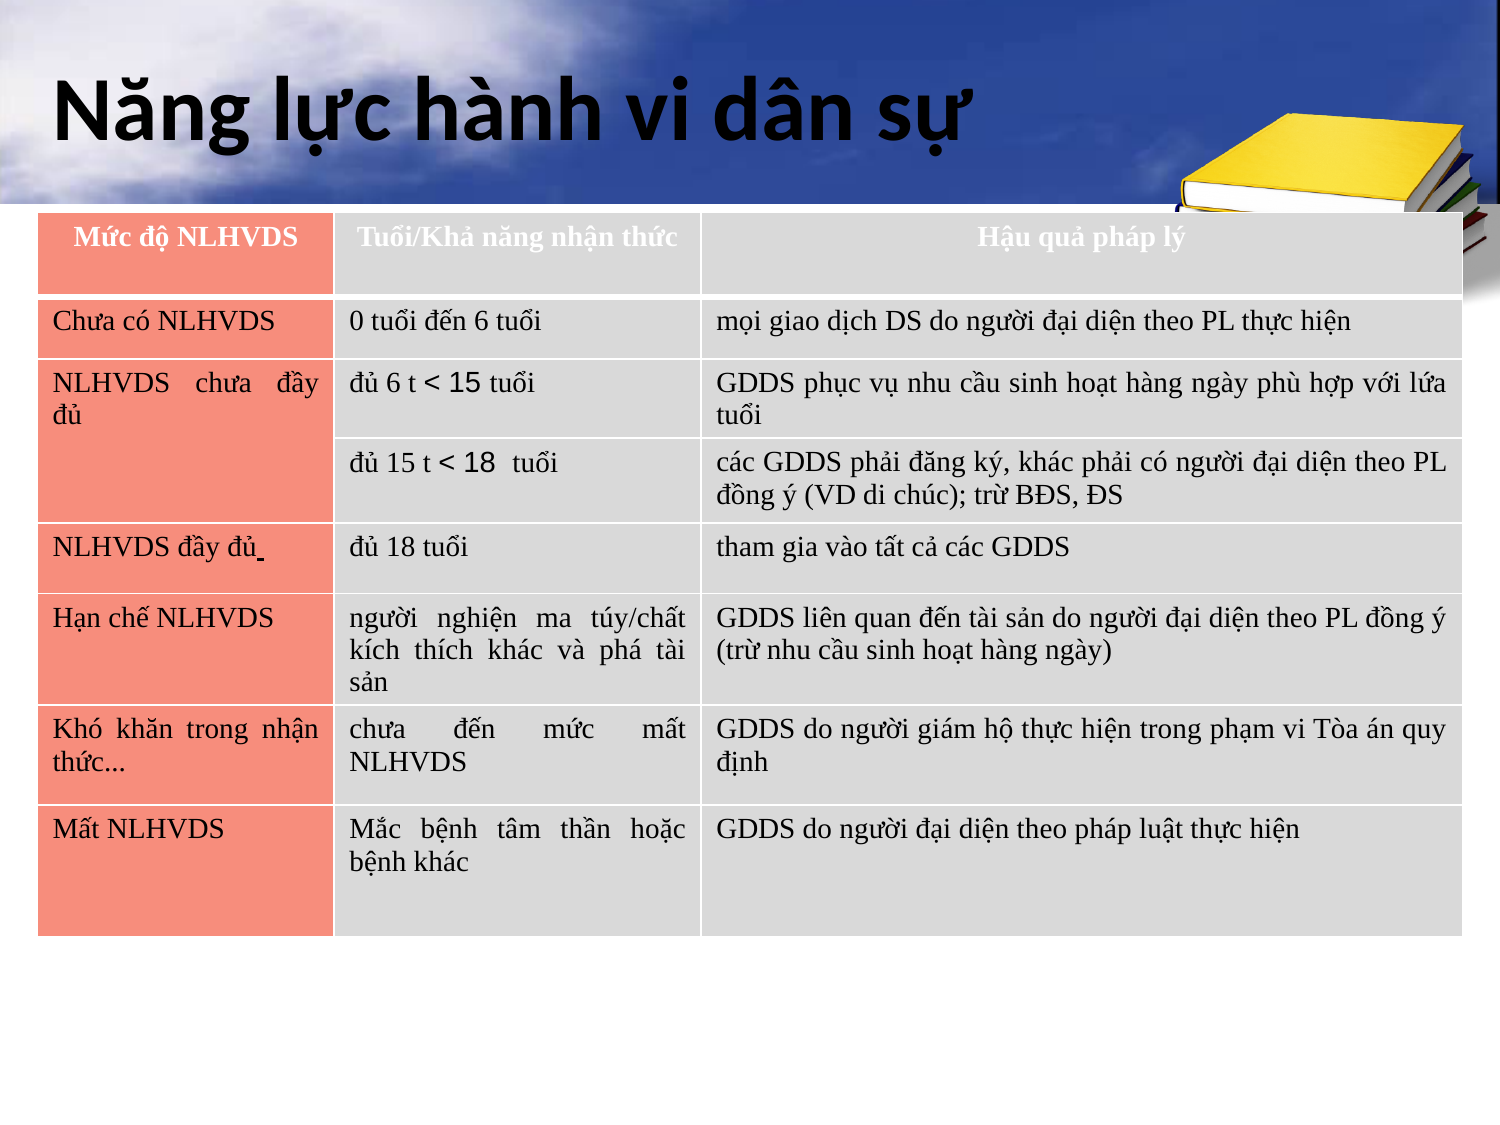

# Năng lực hành vi dân sự
| Mức độ NLHVDS | Tuổi/Khả năng nhận thức | Hậu quả pháp lý |
| --- | --- | --- |
| Chưa có NLHVDS | 0 tuổi đến 6 tuổi | mọi giao dịch DS do người đại diện theo PL thực hiện |
| NLHVDS chưa đầy đủ | đủ 6 t < 15 tuổi | GDDS phục vụ nhu cầu sinh hoạt hàng ngày phù hợp với lứa tuổi |
|  | đủ 15 t < 18 tuổi | các GDDS phải đăng ký, khác phải có người đại diện theo PL đồng ý (VD di chúc); trừ BĐS, ĐS |
| NLHVDS đầy đủ | đủ 18 tuổi | tham gia vào tất cả các GDDS |
| Hạn chế NLHVDS | người nghiện ma túy/chất kích thích khác và phá tài sản | GDDS liên quan đến tài sản do người đại diện theo PL đồng ý (trừ nhu cầu sinh hoạt hàng ngày) |
| Khó khăn trong nhận thức... | chưa đến mức mất NLHVDS | GDDS do người giám hộ thực hiện trong phạm vi Tòa án quy định |
| Mất NLHVDS | Mắc bệnh tâm thần hoặc bệnh khác | GDDS do người đại diện theo pháp luật thực hiện |